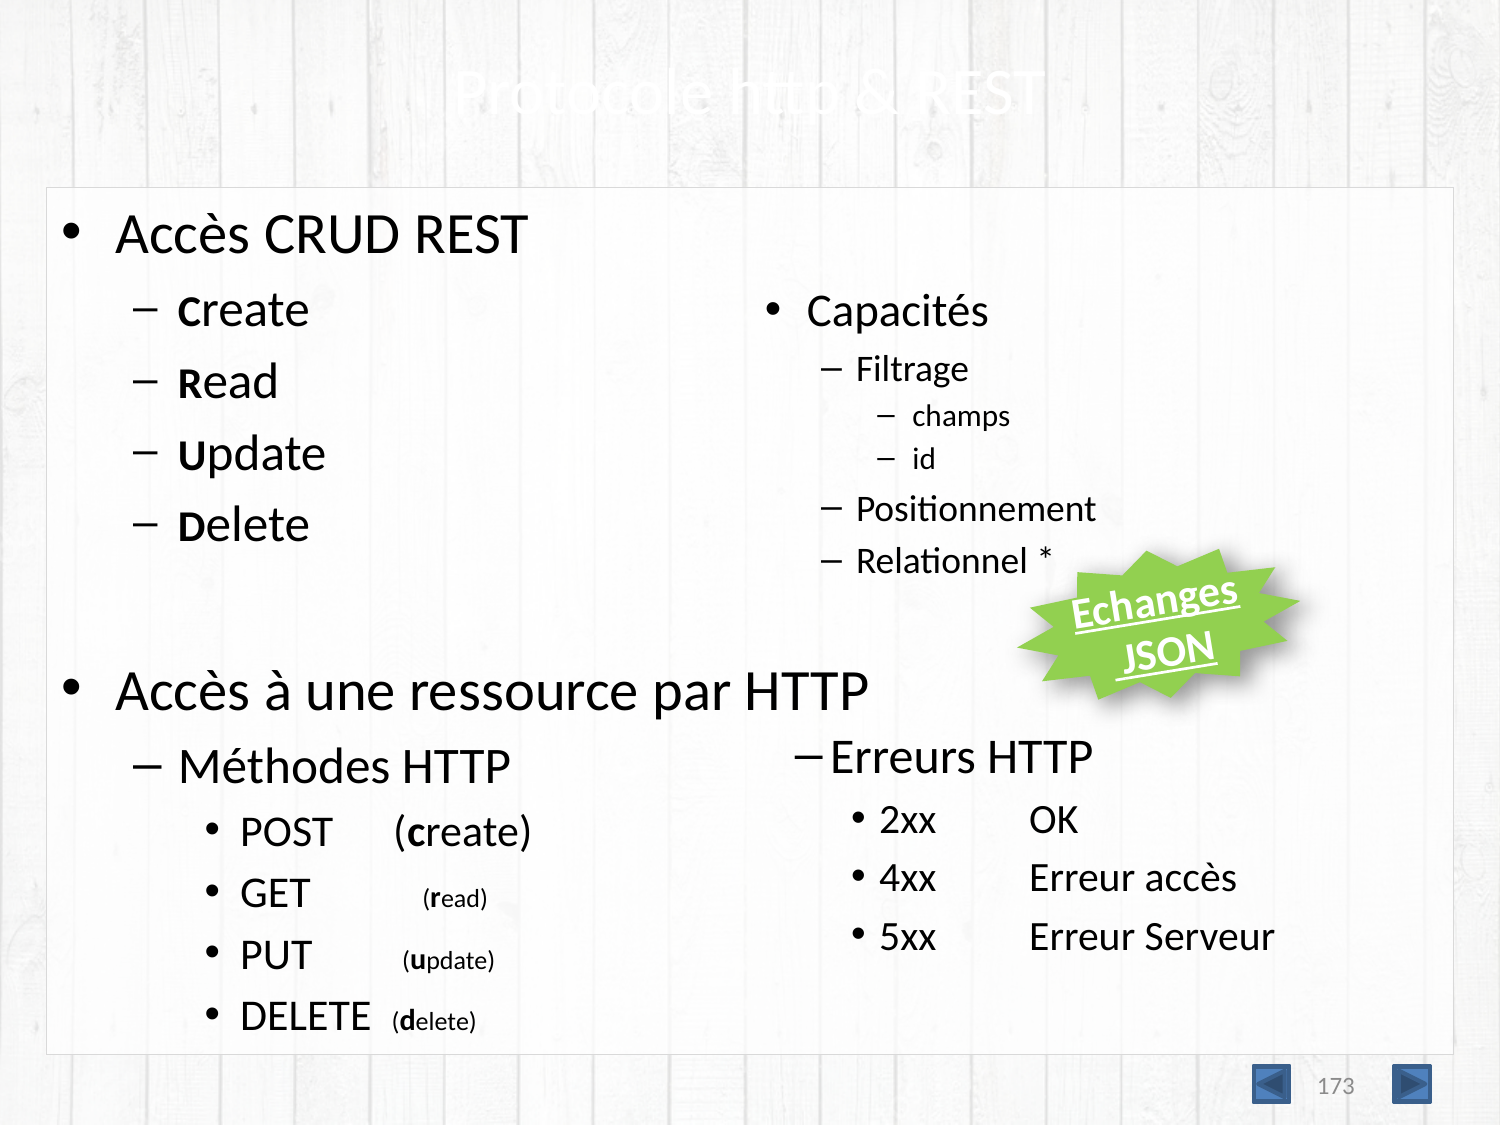

# Protocole http & REST
Accès CRUD REST
Create
Read
Update
Delete

Accès à une ressource par HTTP
Méthodes HTTP
POST      (create)
GET 	     (read)
PUT 	     (update)
DELETE  (delete)

Capacités
Filtrage
champs
id
Positionnement
Relationnel *
Echanges
 JSON
Erreurs HTTP
2xx 	OK
4xx	Erreur accès
5xx	Erreur Serveur
173